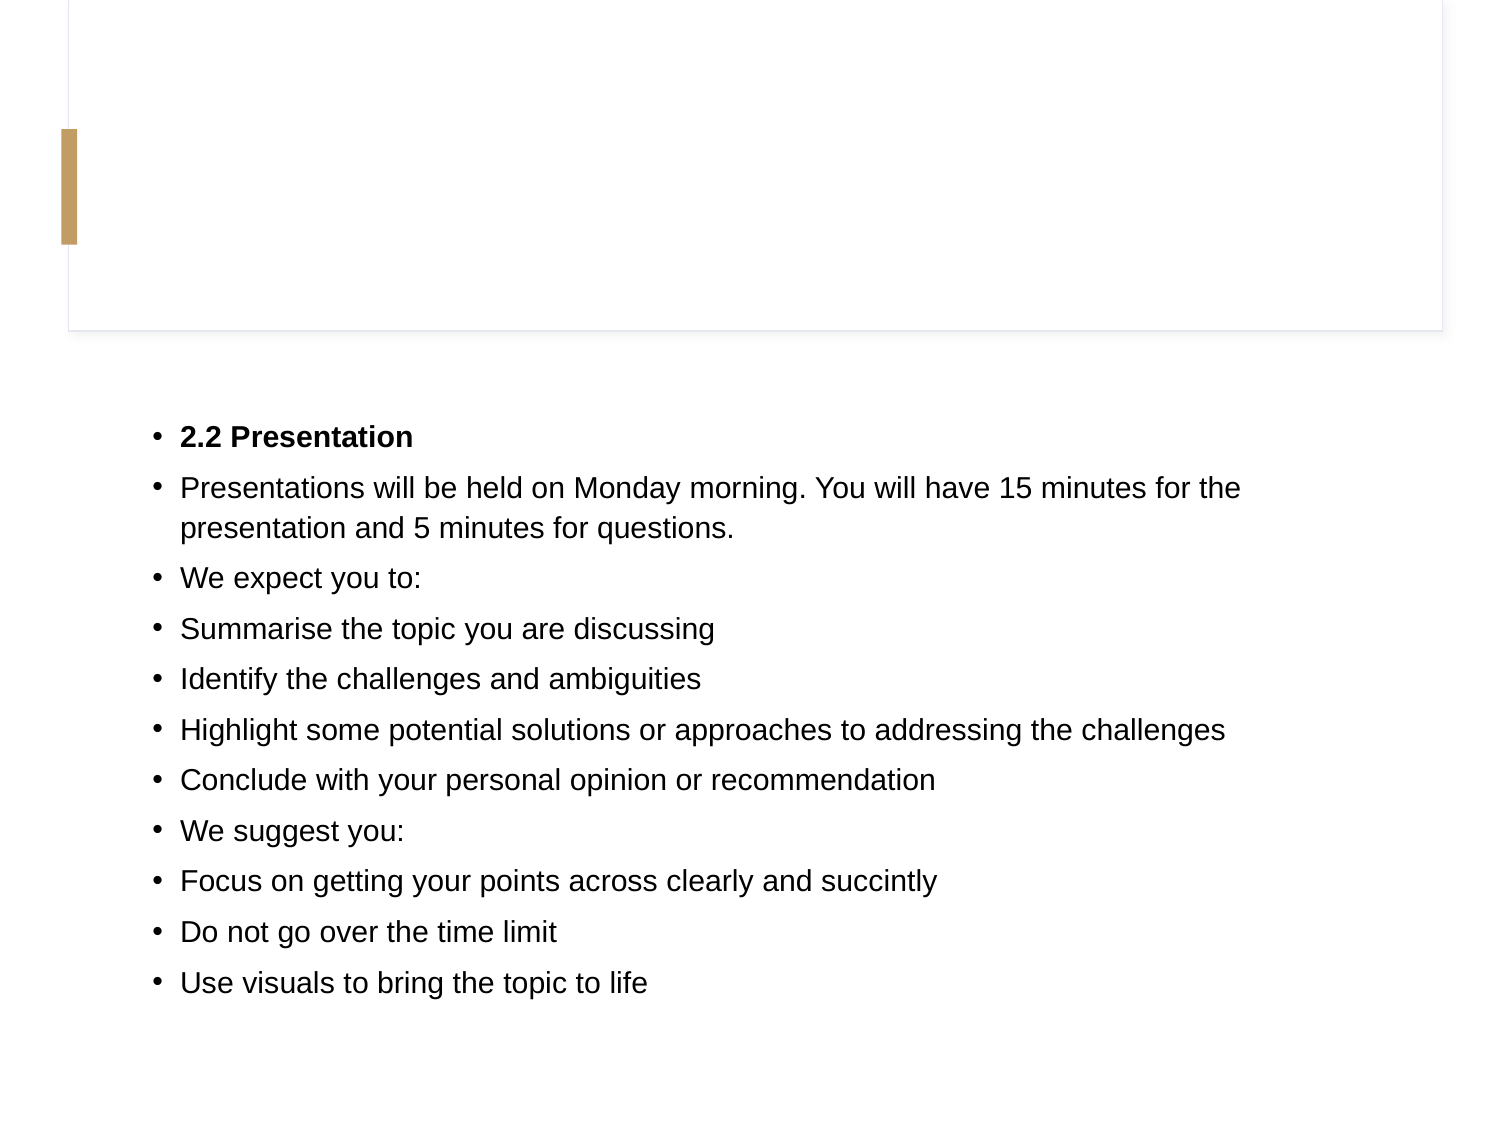

#
2.2 Presentation
Presentations will be held on Monday morning. You will have 15 minutes for the presentation and 5 minutes for questions.
We expect you to:
Summarise the topic you are discussing
Identify the challenges and ambiguities
Highlight some potential solutions or approaches to addressing the challenges
Conclude with your personal opinion or recommendation
We suggest you:
Focus on getting your points across clearly and succintly
Do not go over the time limit
Use visuals to bring the topic to life